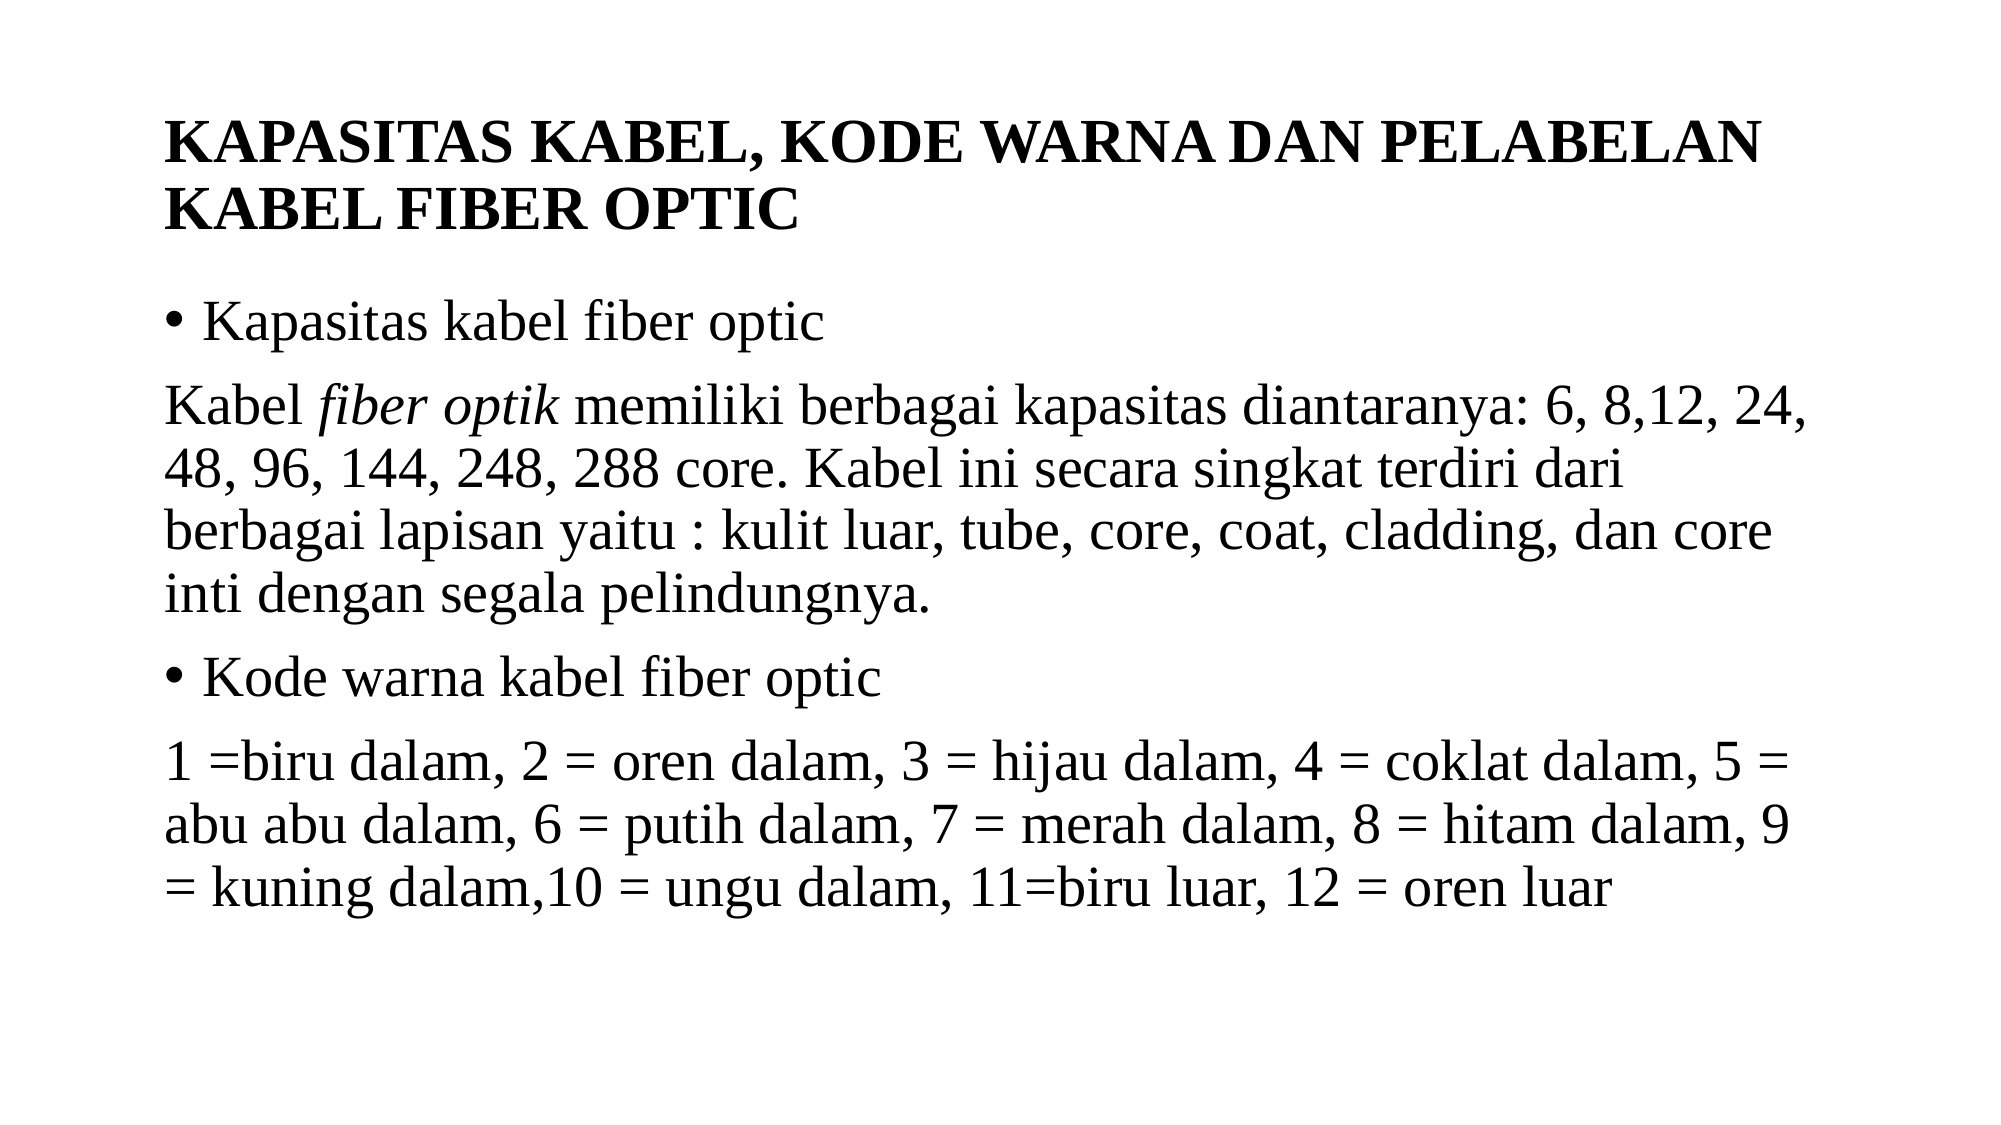

# KAPASITAS KABEL, KODE WARNA DAN PELABELAN KABEL FIBER OPTIC
Kapasitas kabel fiber optic
Kabel fiber optik memiliki berbagai kapasitas diantaranya: 6, 8,12, 24, 48, 96, 144, 248, 288 core. Kabel ini secara singkat terdiri dari berbagai lapisan yaitu : kulit luar, tube, core, coat, cladding, dan core inti dengan segala pelindungnya.
Kode warna kabel fiber optic
1 =biru dalam, 2 = oren dalam, 3 = hijau dalam, 4 = coklat dalam, 5 = abu abu dalam, 6 = putih dalam, 7 = merah dalam, 8 = hitam dalam, 9 = kuning dalam,10 = ungu dalam, 11=biru luar, 12 = oren luar